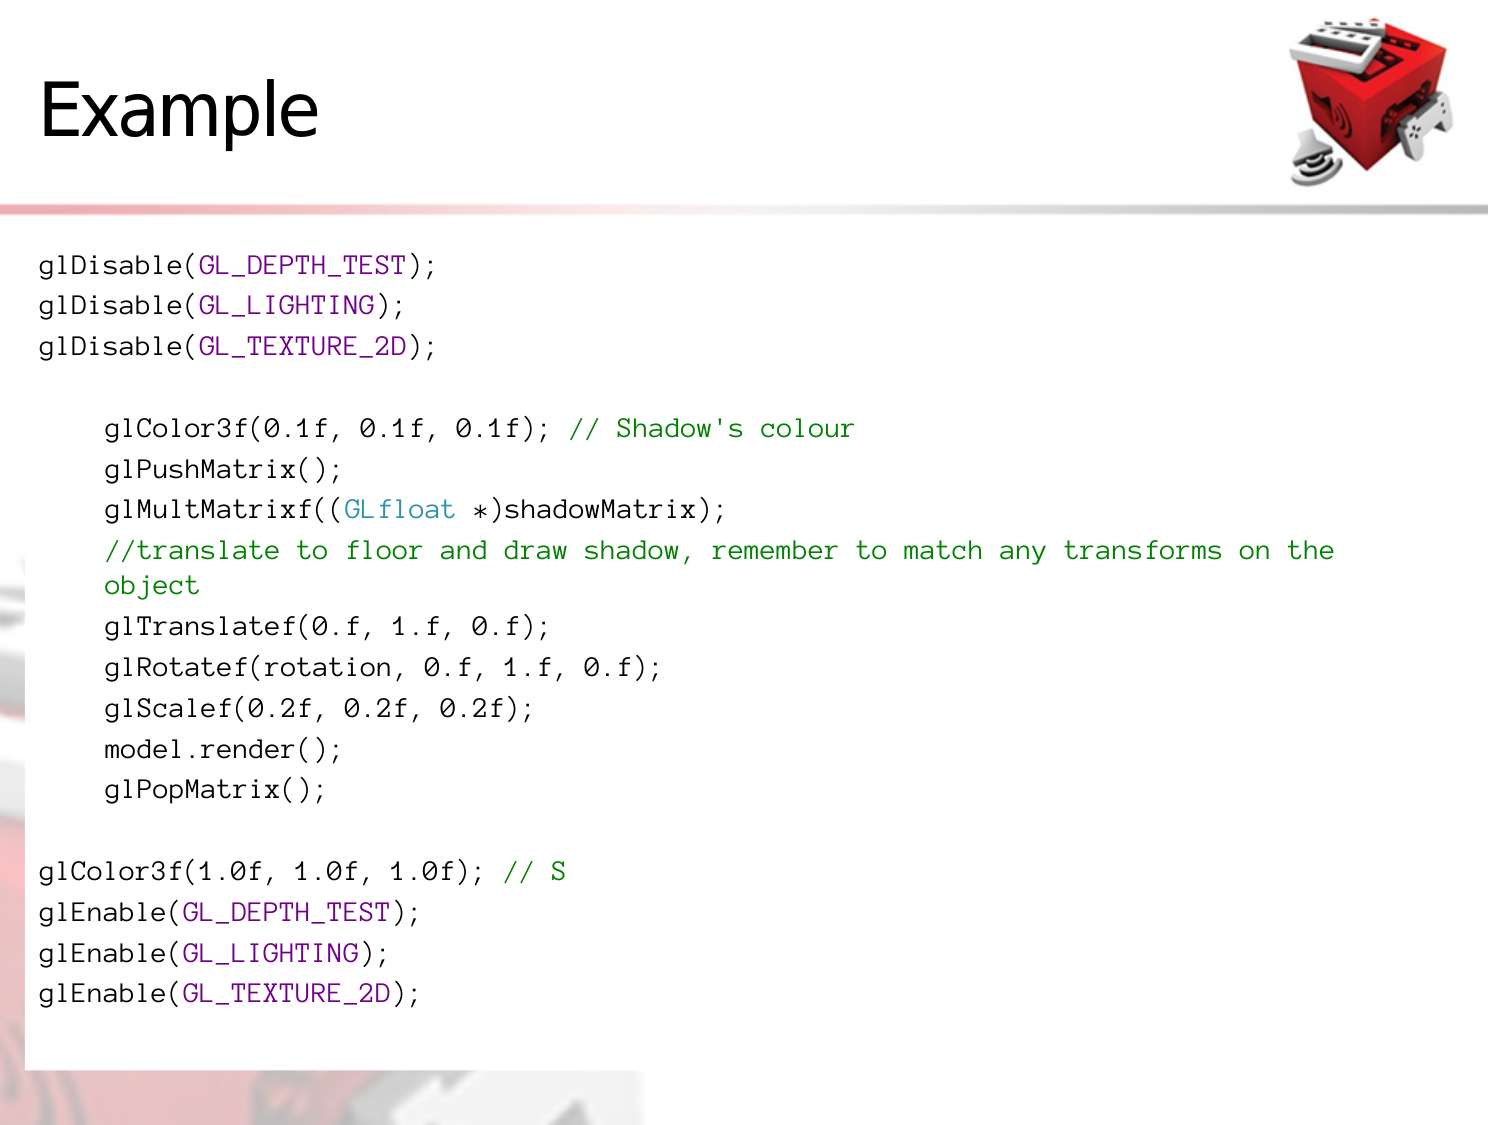

# Example
glDisable(GL_DEPTH_TEST);
glDisable(GL_LIGHTING);
glDisable(GL_TEXTURE_2D);

glColor3f(0.1f, 0.1f, 0.1f); // Shadow's colour
glPushMatrix();
glMultMatrixf((GLfloat *)shadowMatrix);
//translate to floor and draw shadow, remember to match any transforms on the object
glTranslatef(0.f, 1.f, 0.f);
glRotatef(rotation, 0.f, 1.f, 0.f);
glScalef(0.2f, 0.2f, 0.2f);
model.render();
glPopMatrix();

glColor3f(1.0f, 1.0f, 1.0f); // S
glEnable(GL_DEPTH_TEST);
glEnable(GL_LIGHTING);
glEnable(GL_TEXTURE_2D);